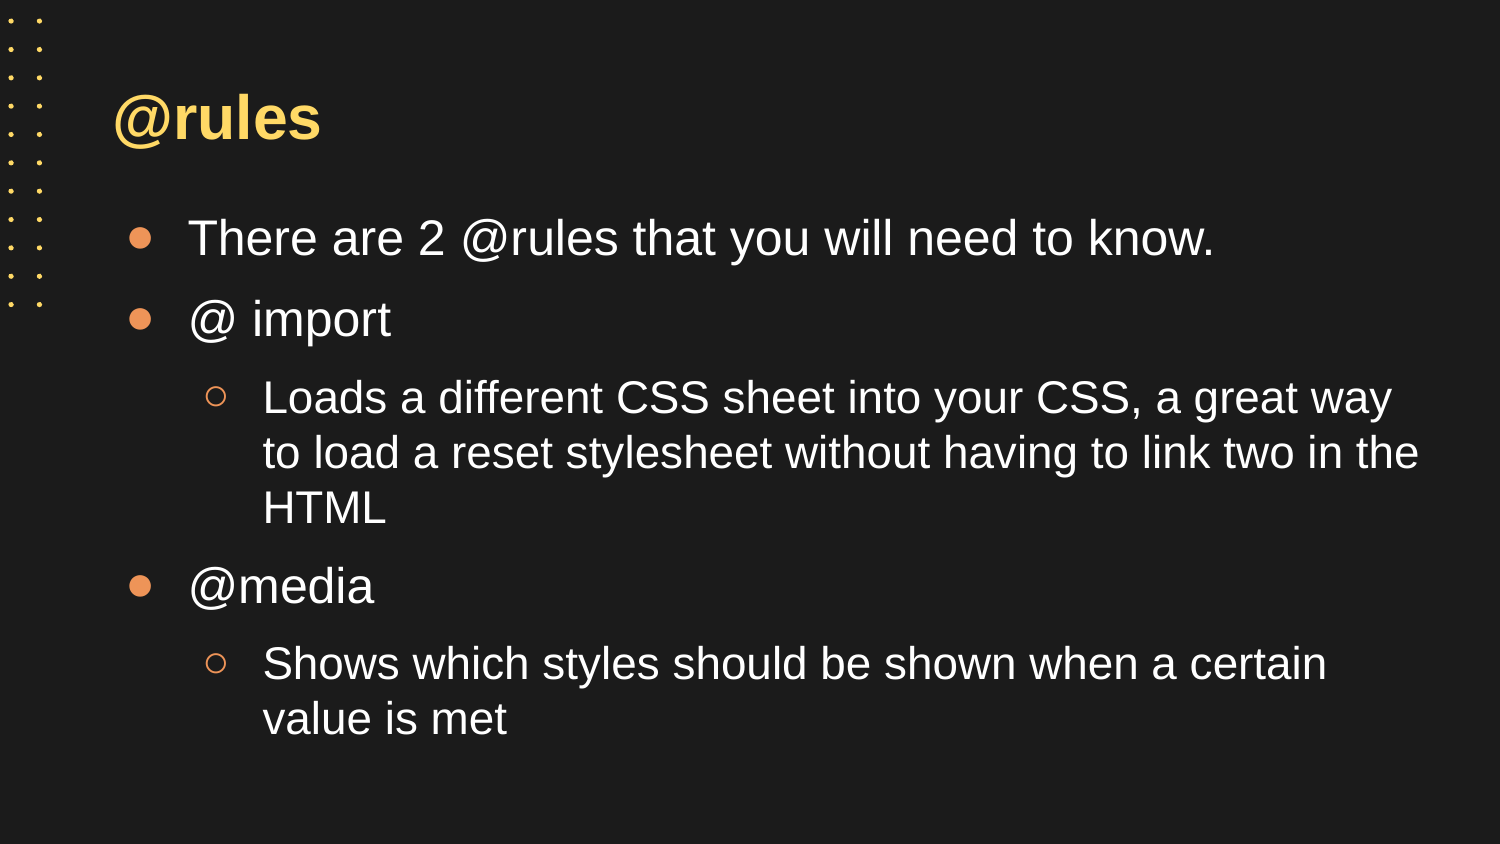

# @rules
There are 2 @rules that you will need to know.
@ import
Loads a different CSS sheet into your CSS, a great way to load a reset stylesheet without having to link two in the HTML
@media
Shows which styles should be shown when a certain value is met